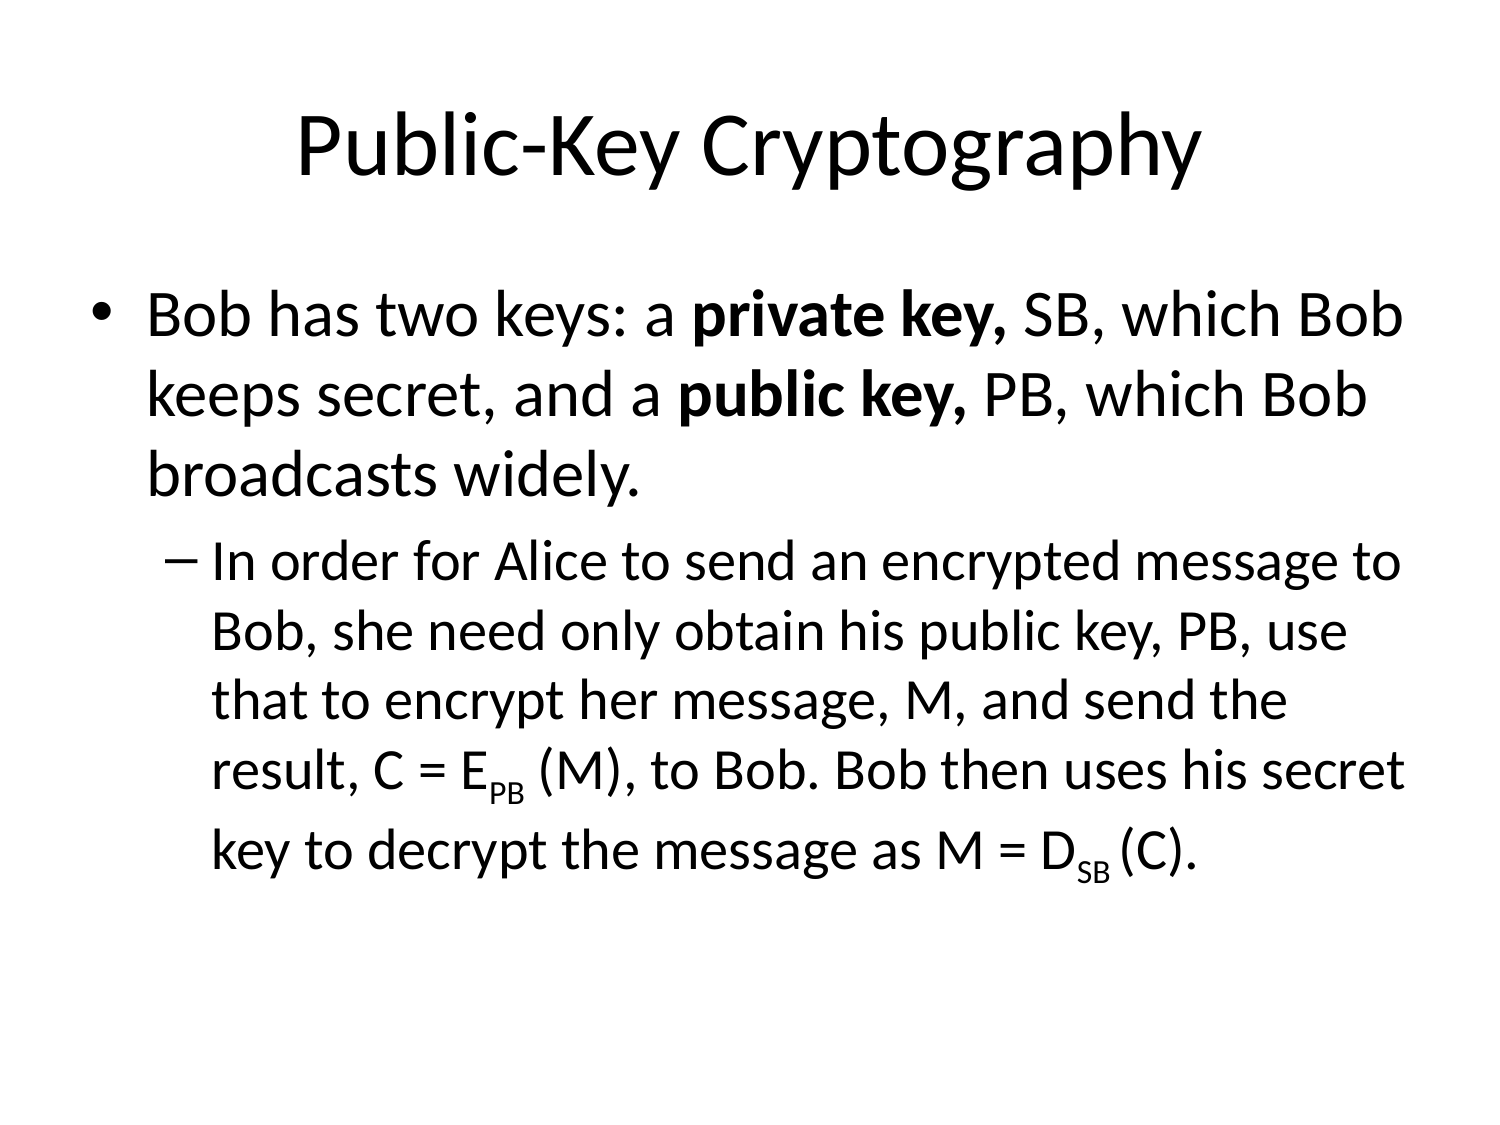

# Public-Key Cryptography
Bob has two keys: a private key, SB, which Bob keeps secret, and a public key, PB, which Bob broadcasts widely.
In order for Alice to send an encrypted message to Bob, she need only obtain his public key, PB, use that to encrypt her message, M, and send the result, C = EPB (M), to Bob. Bob then uses his secret key to decrypt the message as M = DSB (C).
69